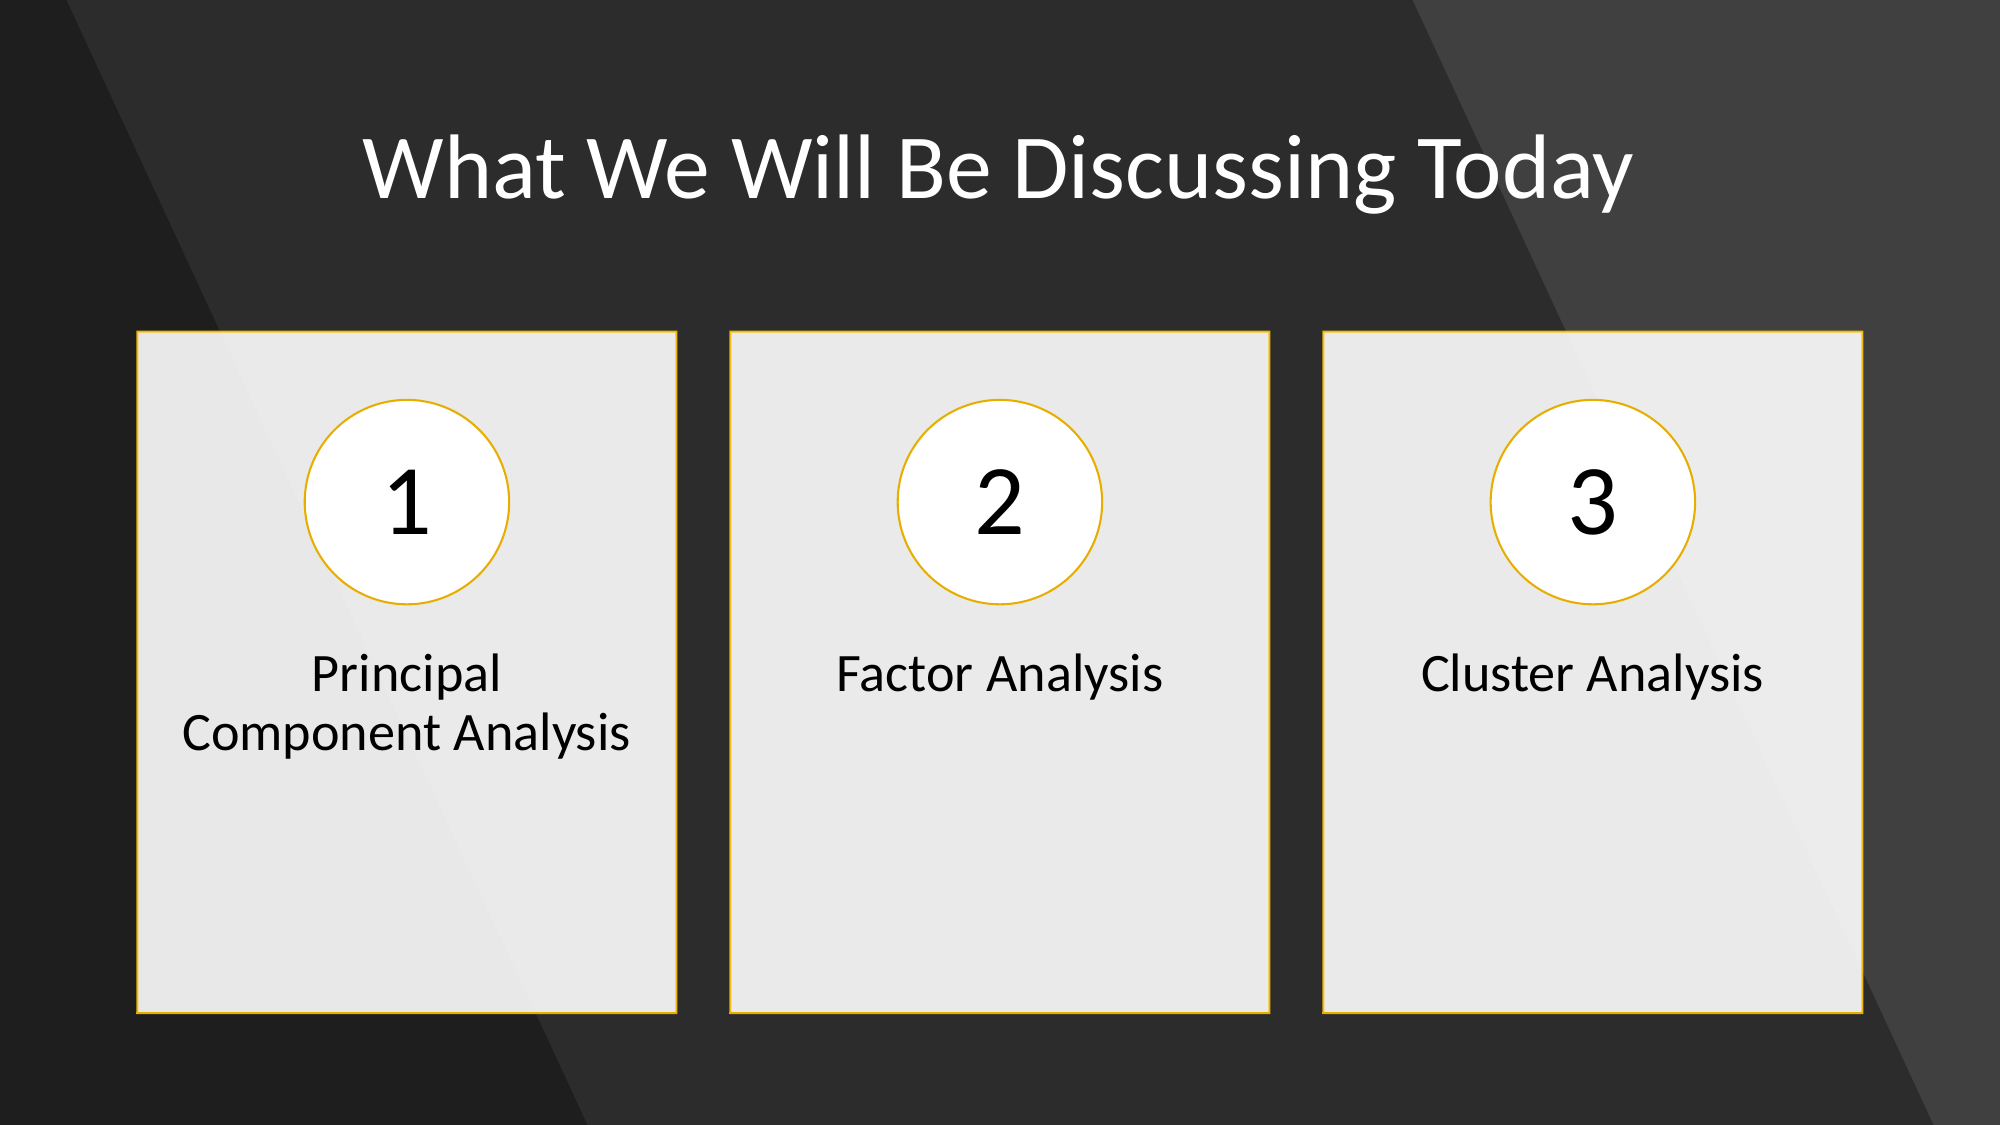

# What We Will Be Discussing Today
Principal Component Analysis
1
Factor Analysis
2
Cluster Analysis
3